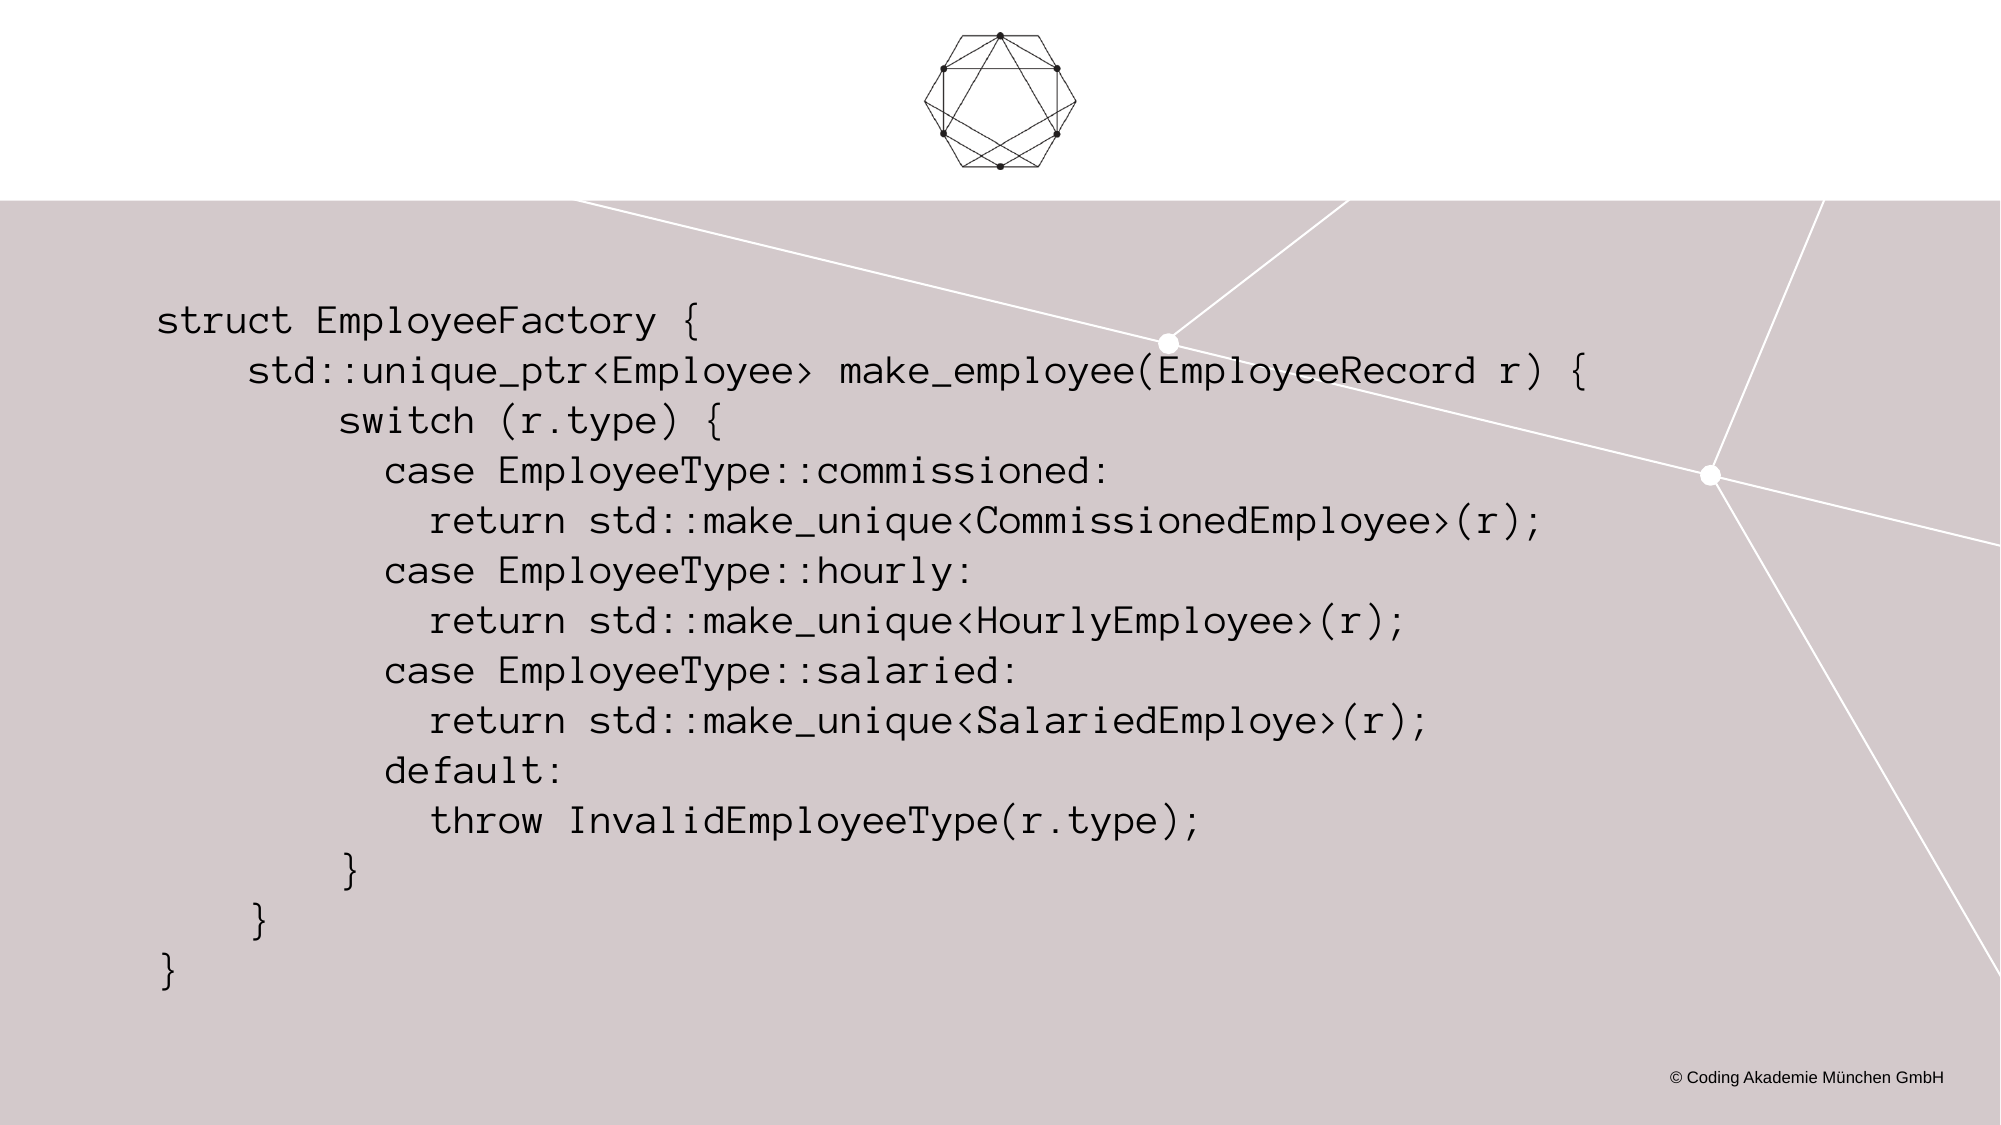

struct EmployeeFactory {
    std::unique_ptr<Employee> make_employee(EmployeeRecord r) {
        switch (r.type) {
          case EmployeeType::commissioned:
            return std::make_unique<CommissionedEmployee>(r);
          case EmployeeType::hourly:
            return std::make_unique<HourlyEmployee>(r);
          case EmployeeType::salaried:
            return std::make_unique<SalariedEmploye>(r);
          default:
            throw InvalidEmployeeType(r.type);
        }
    }
}
© Coding Akademie München GmbH